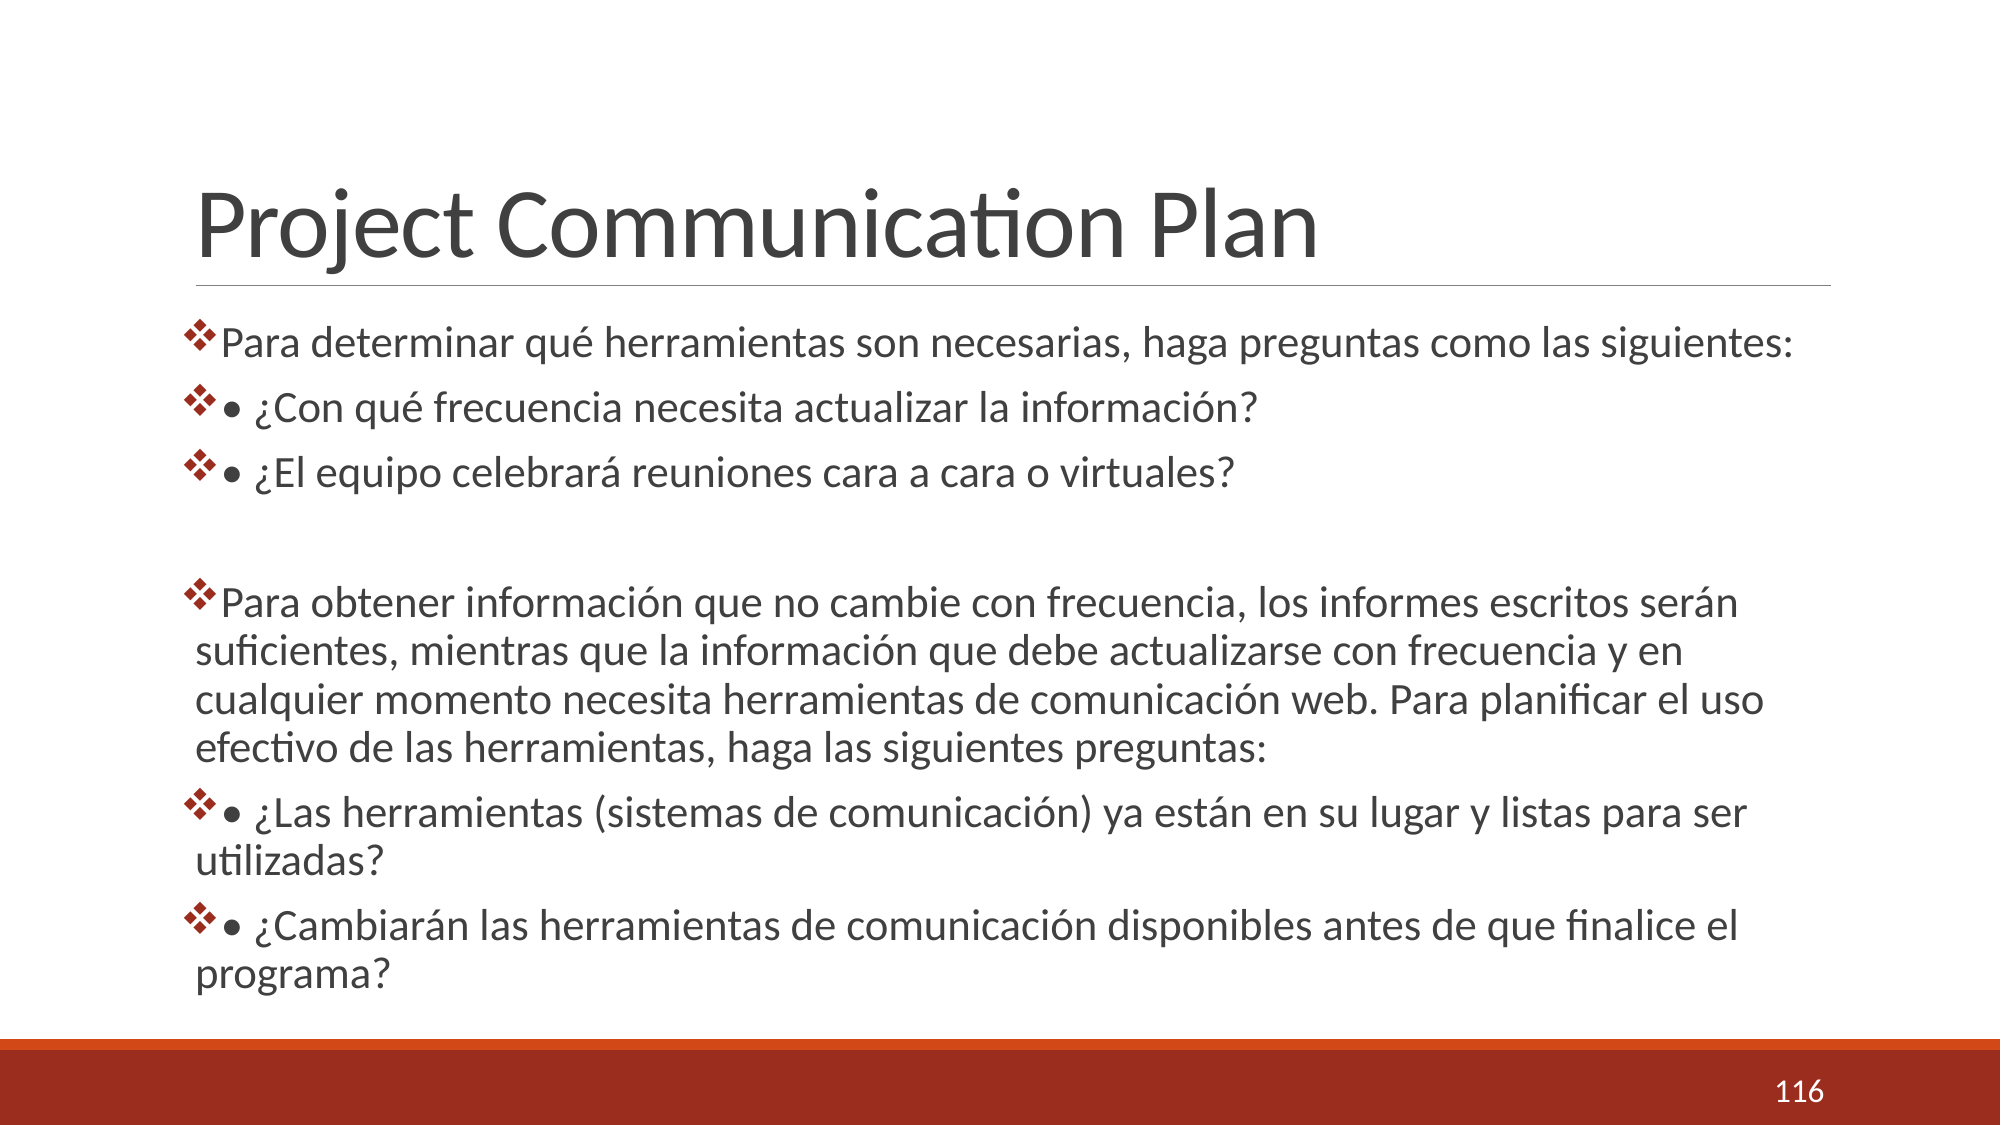

# Project Communication Plan
Para determinar qué herramientas son necesarias, haga preguntas como las siguientes:
• ¿Con qué frecuencia necesita actualizar la información?
• ¿El equipo celebrará reuniones cara a cara o virtuales?

Para obtener información que no cambie con frecuencia, los informes escritos serán suficientes, mientras que la información que debe actualizarse con frecuencia y en cualquier momento necesita herramientas de comunicación web. Para planificar el uso efectivo de las herramientas, haga las siguientes preguntas:
• ¿Las herramientas (sistemas de comunicación) ya están en su lugar y listas para ser utilizadas?
• ¿Cambiarán las herramientas de comunicación disponibles antes de que finalice el programa?
116